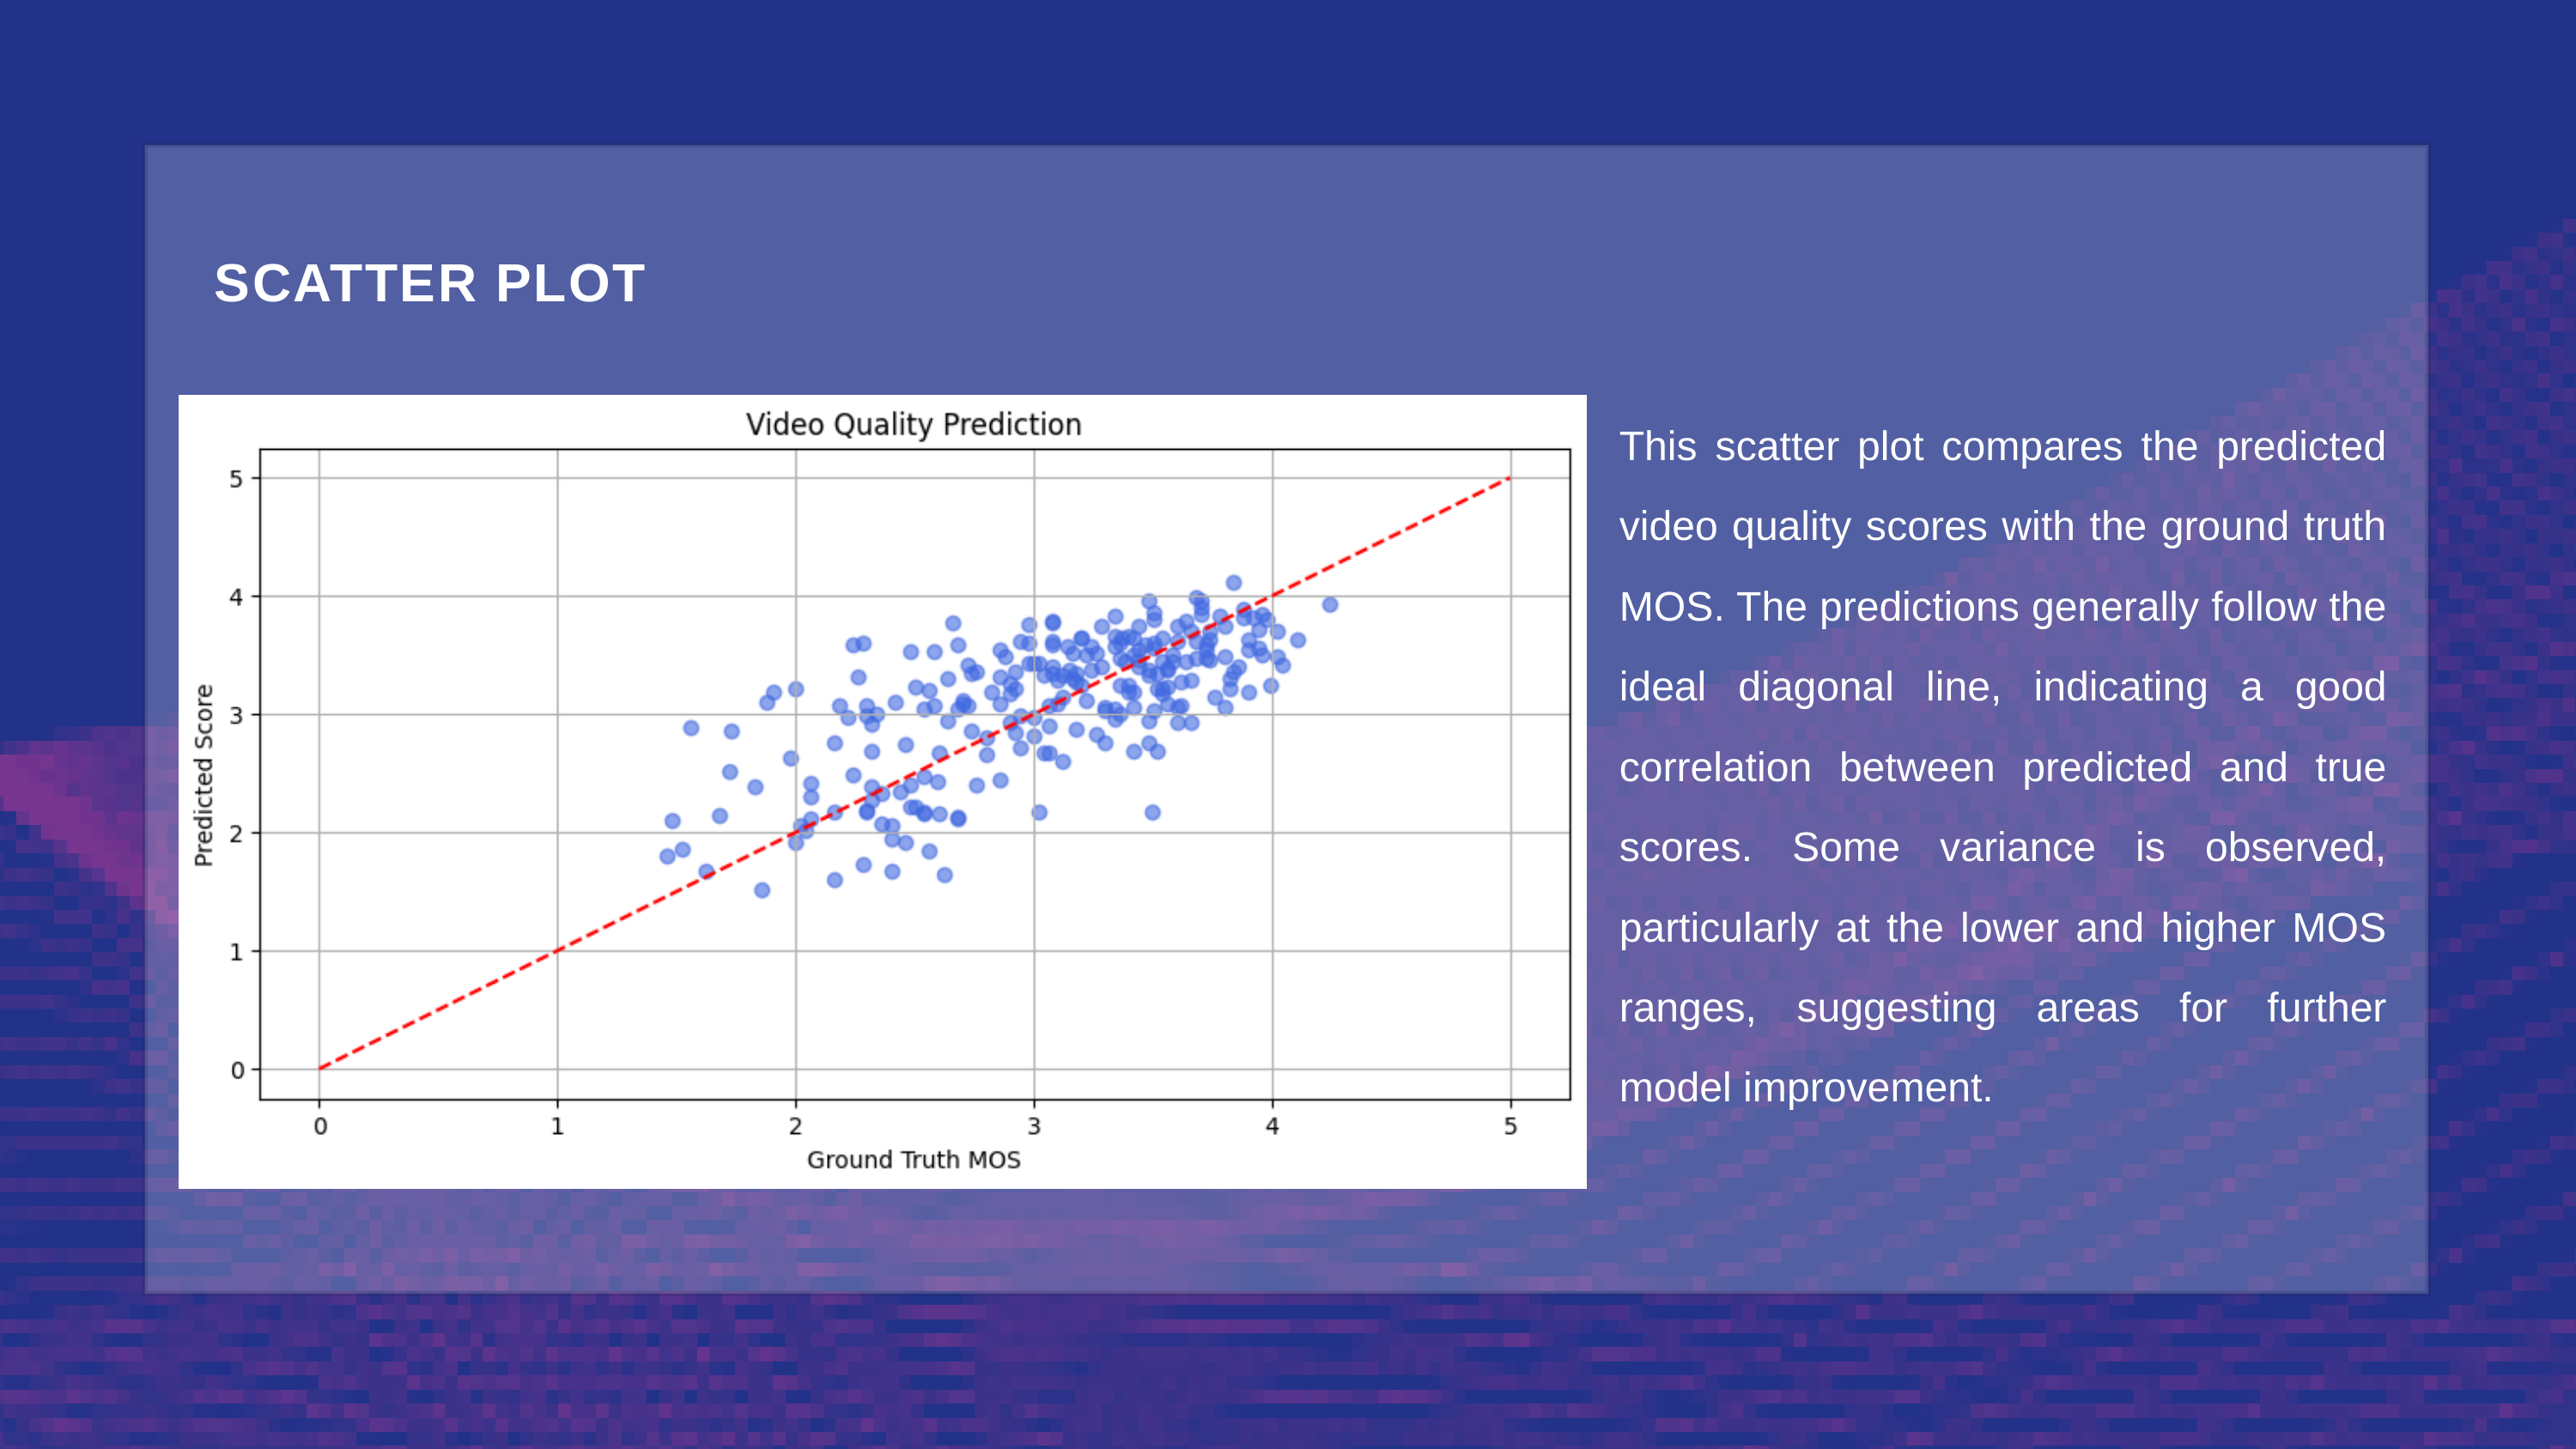

Batch size

SCATTER PLOT
This scatter plot compares the predicted video quality scores with the ground truth MOS. The predictions generally follow the ideal diagonal line, indicating a good correlation between predicted and true scores. Some variance is observed, particularly at the lower and higher MOS ranges, suggesting areas for further model improvement.